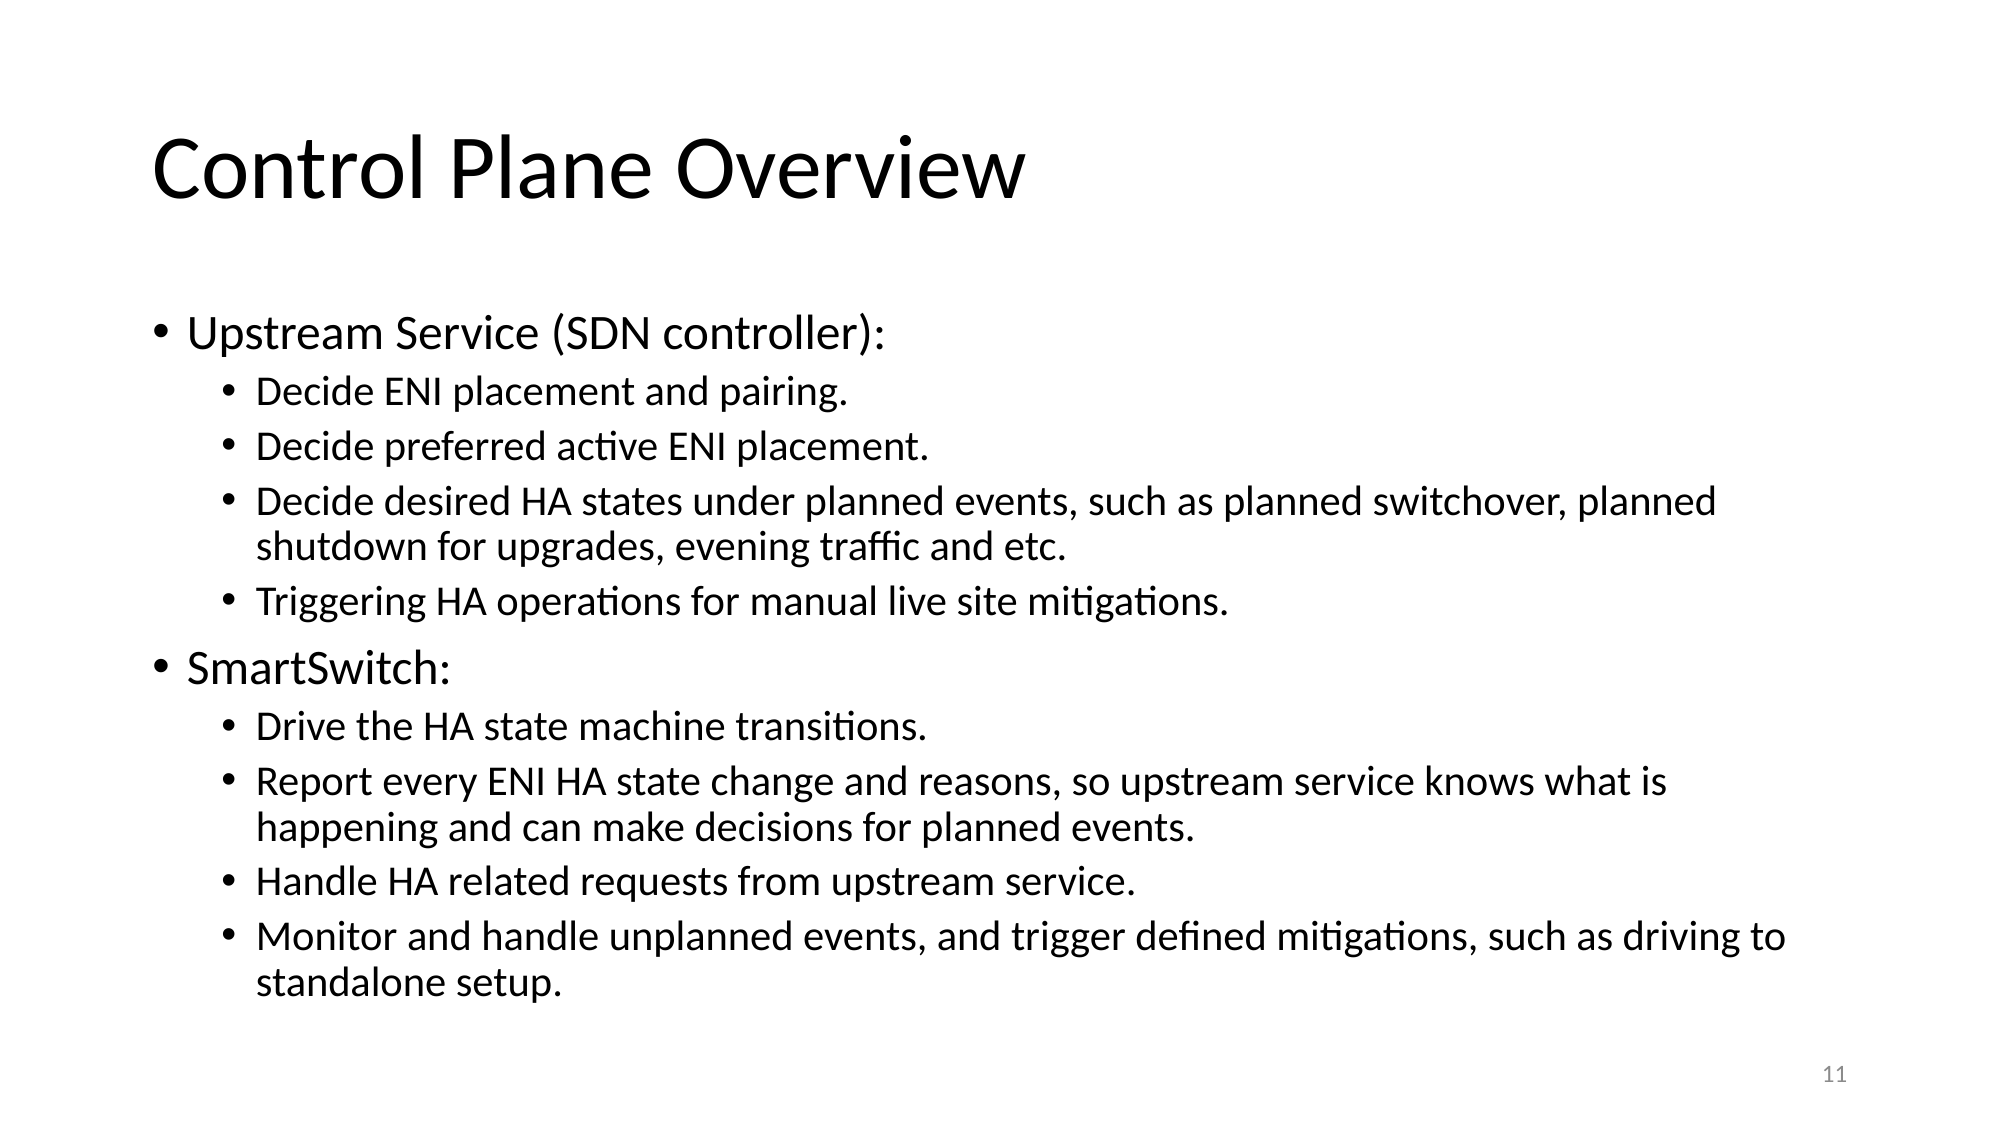

# Control Plane Overview
Upstream Service (SDN controller):
Decide ENI placement and pairing.
Decide preferred active ENI placement.
Decide desired HA states under planned events, such as planned switchover, planned shutdown for upgrades, evening traffic and etc.
Triggering HA operations for manual live site mitigations.
SmartSwitch:
Drive the HA state machine transitions.
Report every ENI HA state change and reasons, so upstream service knows what is happening and can make decisions for planned events.
Handle HA related requests from upstream service.
Monitor and handle unplanned events, and trigger defined mitigations, such as driving to standalone setup.

11